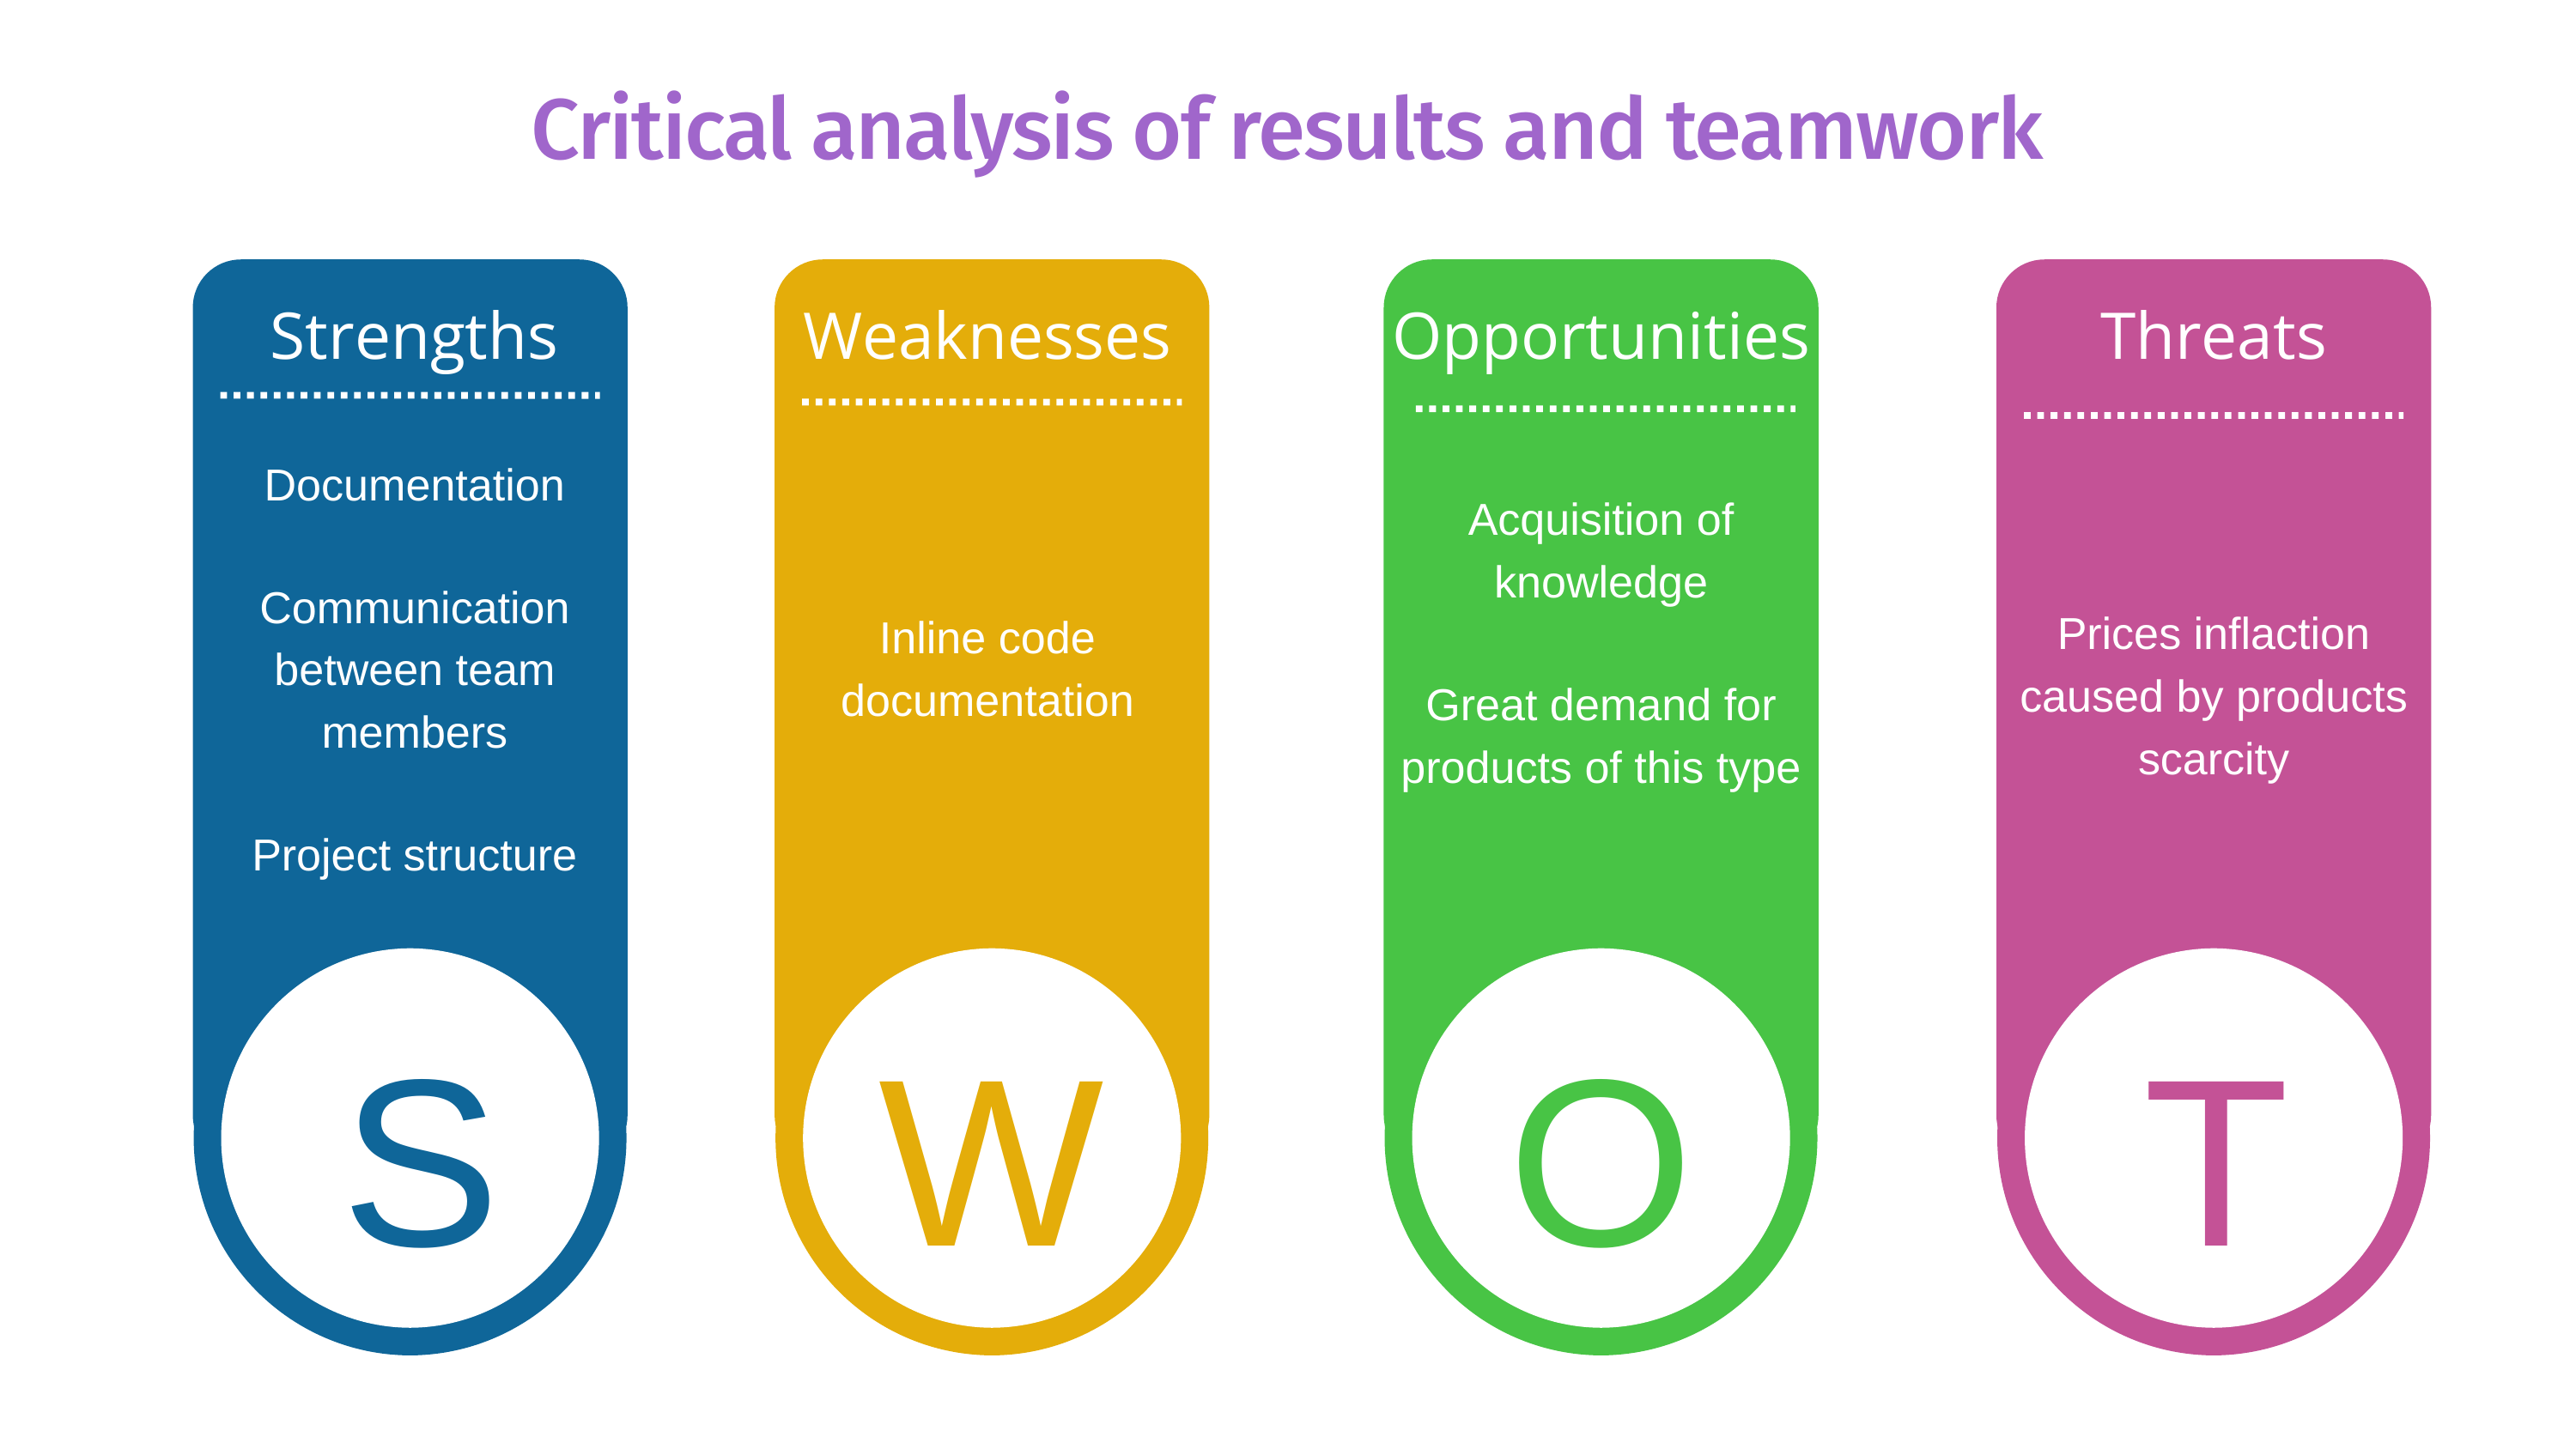

Critical analysis of results and teamwork

Strengths
Weaknesses
Opportunities
Threats

Documentation
Acquisition of knowledge
Communication between team members
Prices inflaction caused by products scarcity
Inline code documentation
Great demand for products of this type
Project structure

S
W
O
T